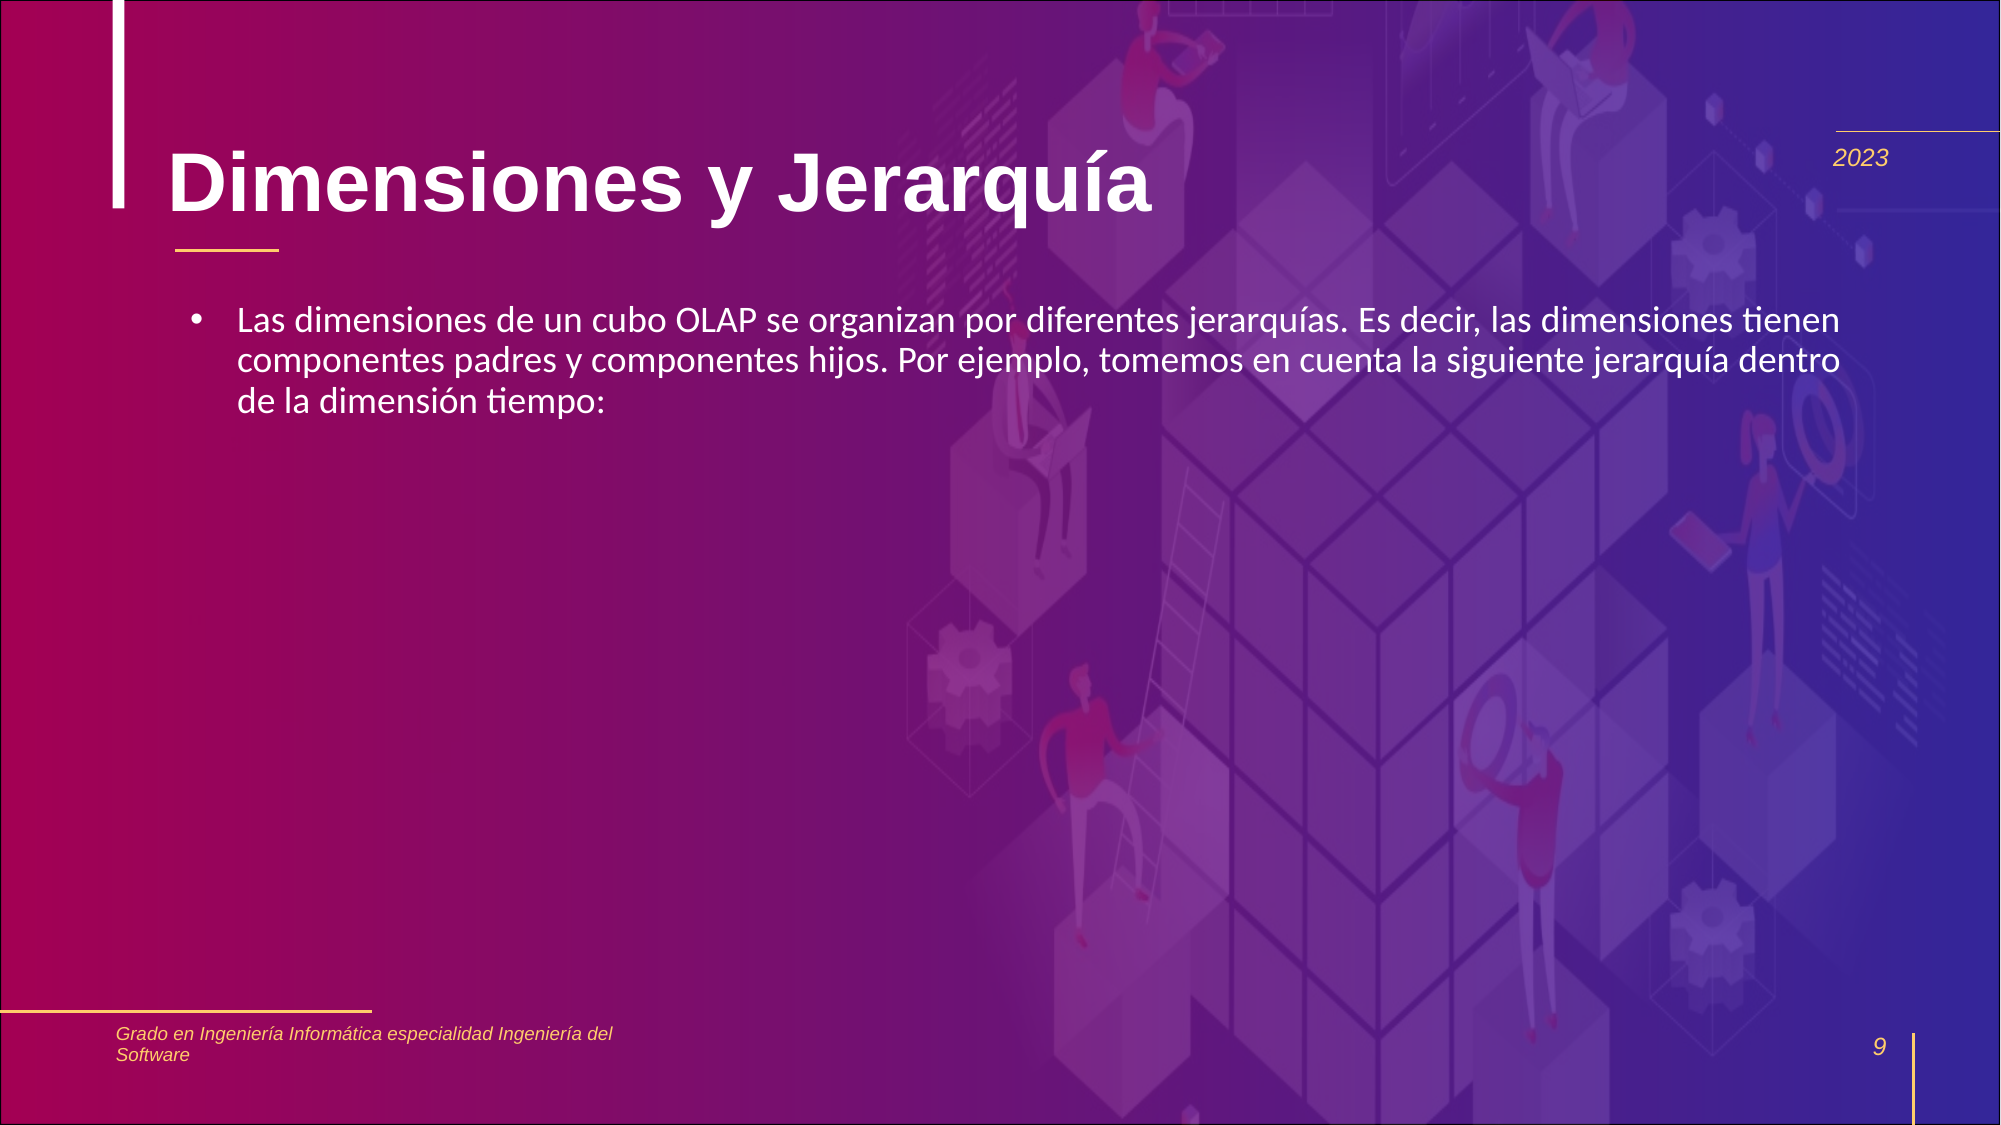

# Dimensiones y Jerarquía
2023
Las dimensiones de un cubo OLAP se organizan por diferentes jerarquías. Es decir, las dimensiones tienen componentes padres y componentes hijos. Por ejemplo, tomemos en cuenta la siguiente jerarquía dentro de la dimensión tiempo:

Grado en Ingeniería Informática especialidad Ingeniería del Software
9